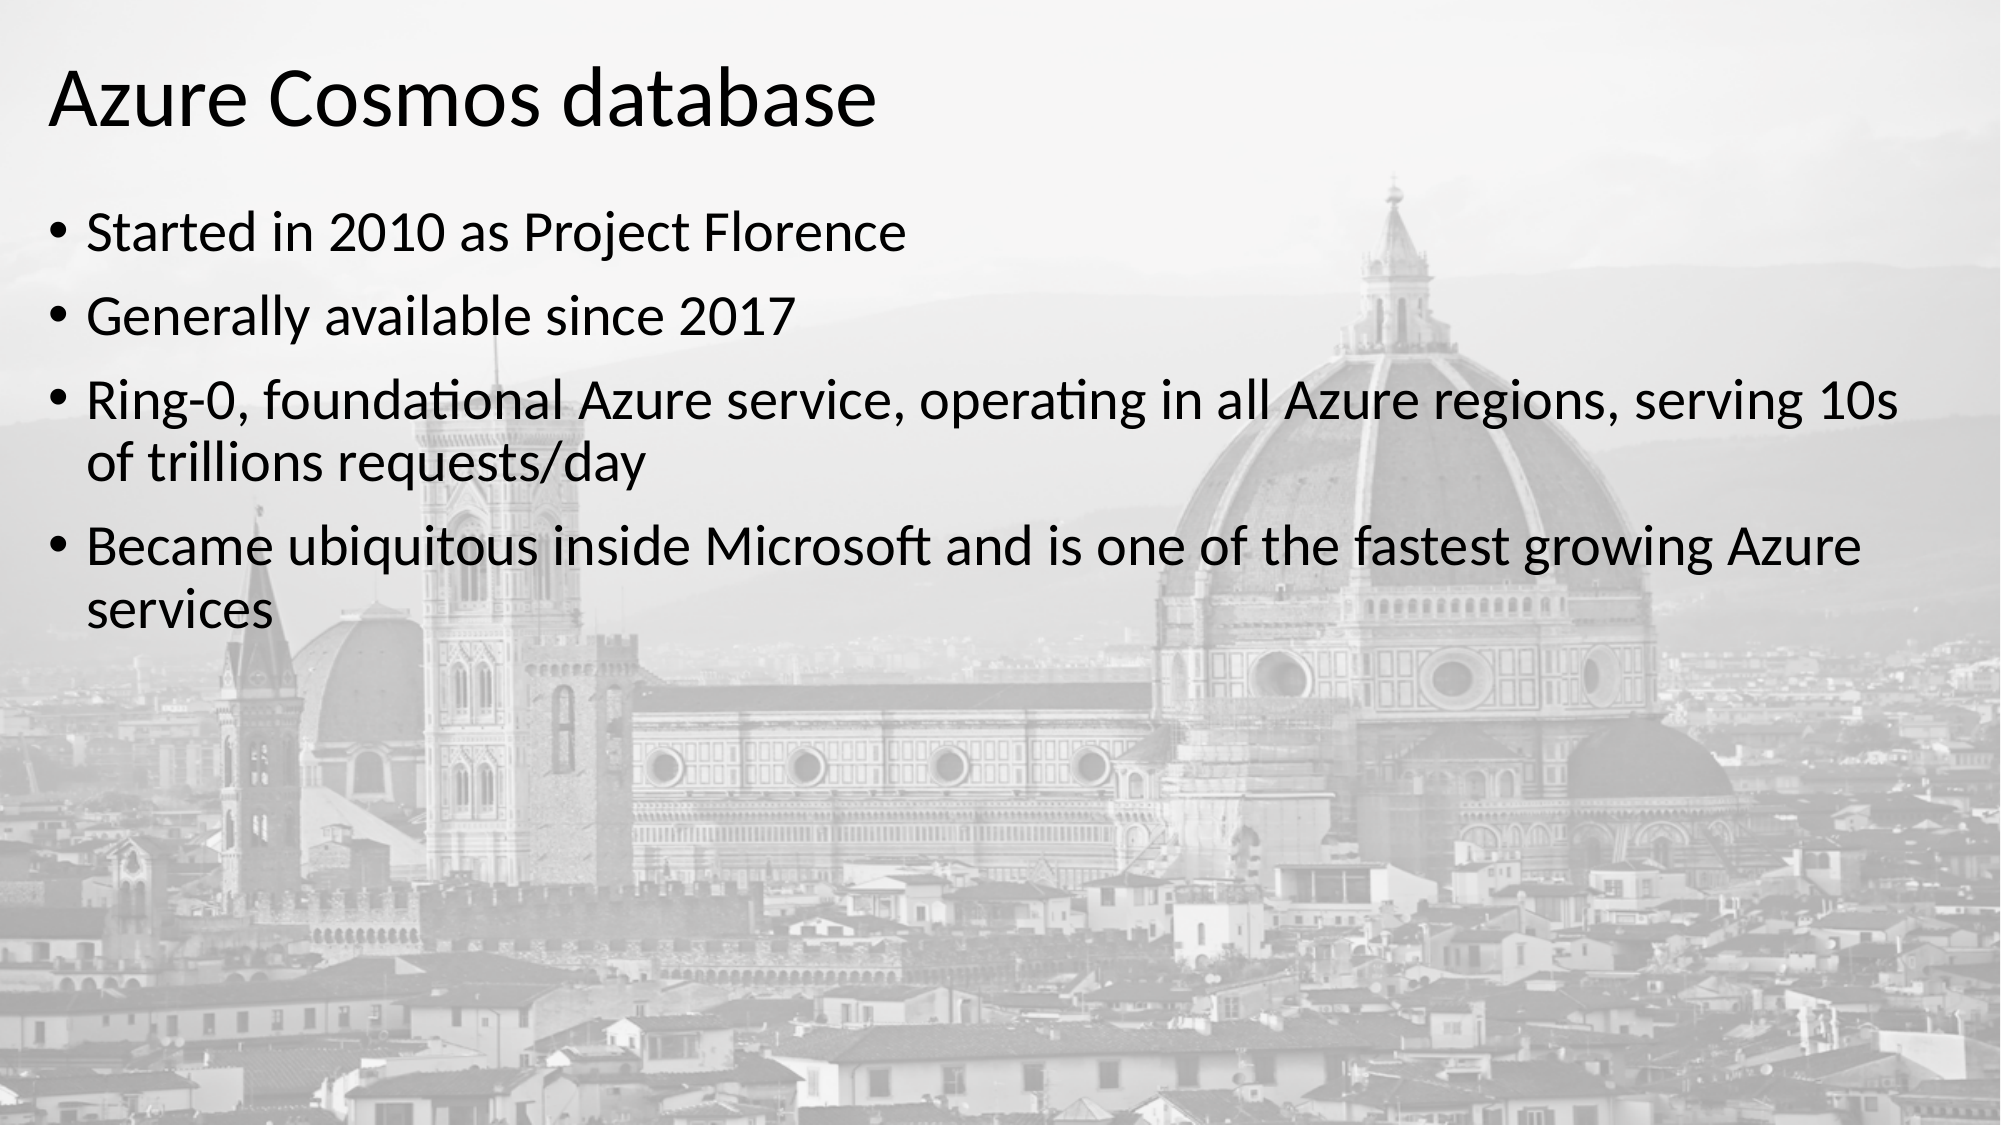

# Azure Cosmos database
Started in 2010 as Project Florence
Generally available since 2017
Ring-0, foundational Azure service, operating in all Azure regions, serving 10s of trillions requests/day
Became ubiquitous inside Microsoft and is one of the fastest growing Azure services